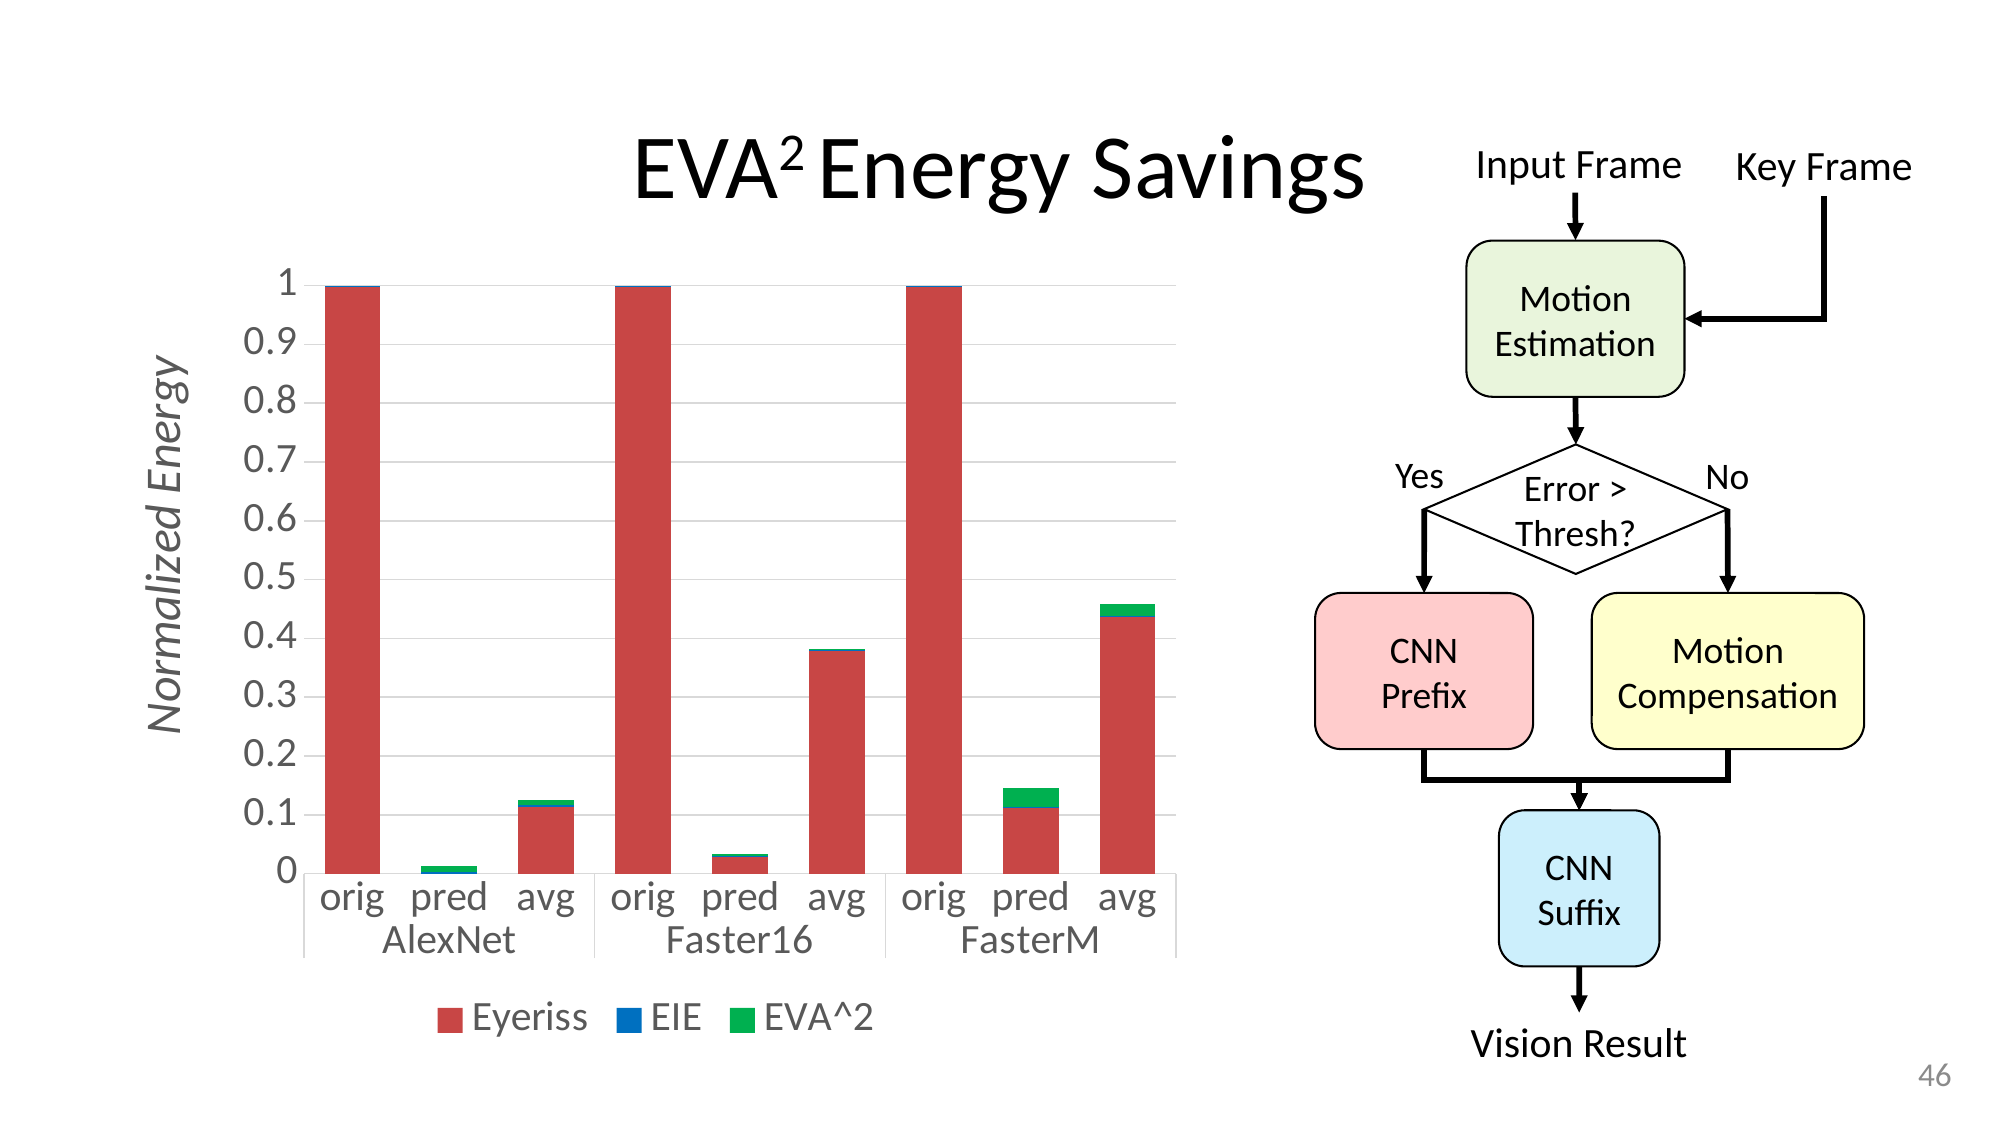

# EVA2 Energy Savings
Input Frame
Key Frame
Motion Estimation

### Chart

| Category | Eyeriss | EIE | EVA^2 |
|---|---|---|---|
| orig | 0.997104548068605 | 0.00289545193139437 | 0.0 |
| pred | 0.0 | 0.00289545193139437 | 0.0101679862966947 |
| avg | 0.1133707871154 | 0.00289545193139437 | 0.00901188625476051 |
| orig | 0.999882564077466 | 0.000117435922533207 | 0.0 |
| pred | 0.0295796212559753 | 0.000117435922533207 | 0.0036026078943948 |
| avg | 0.380344135085944 | 0.000117435922533207 | 0.00230026514057108 |
| orig | 0.999306965743116 | 0.000693034256883606 | 0.0 |
| pred | 0.113139021191528 | 0.000693034256883606 | 0.0311751916188393 |
| avg | 0.437476488897409 | 0.000693034256883606 | 0.0197650714863441 |
Yes
Error > Thresh?
No
CNN
Prefix
Motion Compensation
CNN
Suffix
Vision Result
46